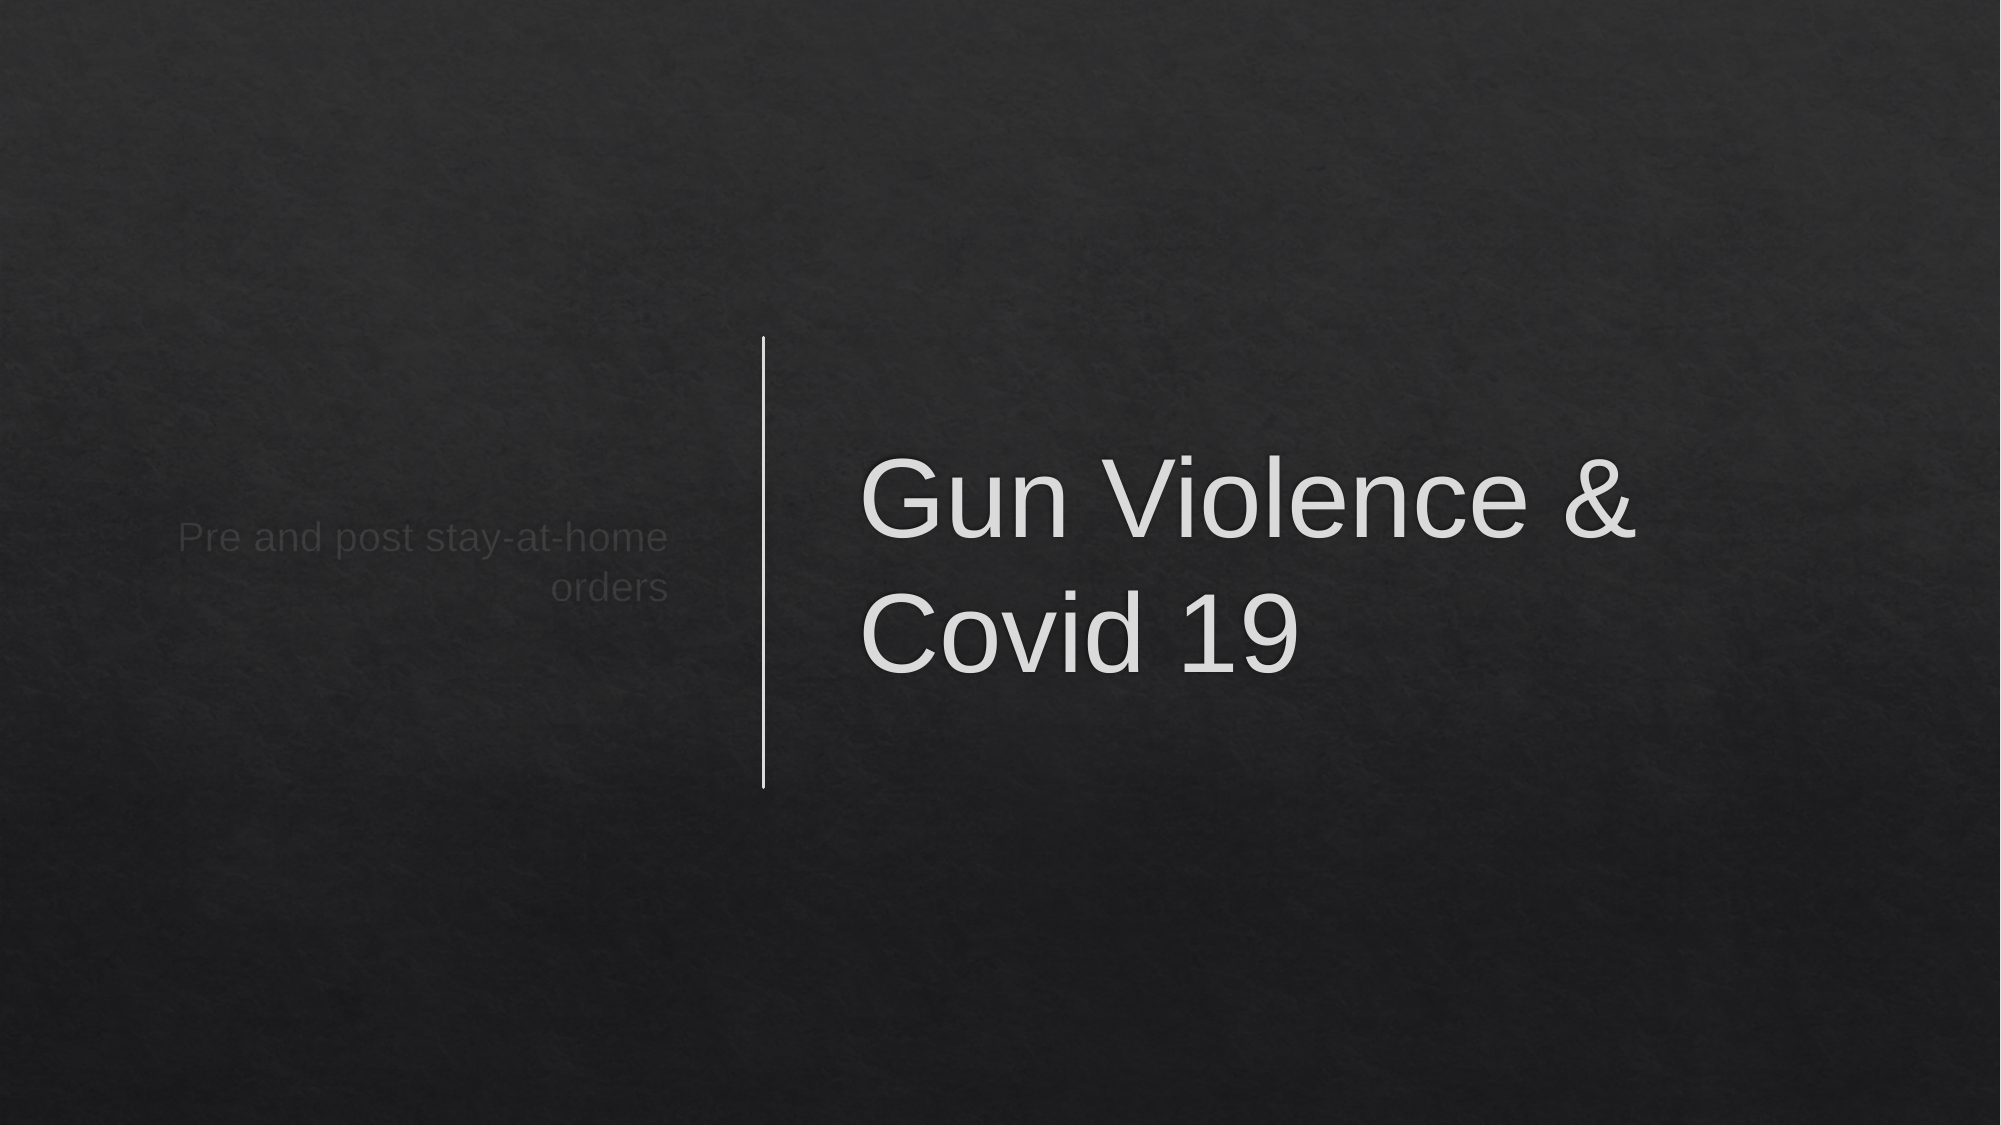

Pre and post stay-at-home orders
# Gun Violence & Covid 19